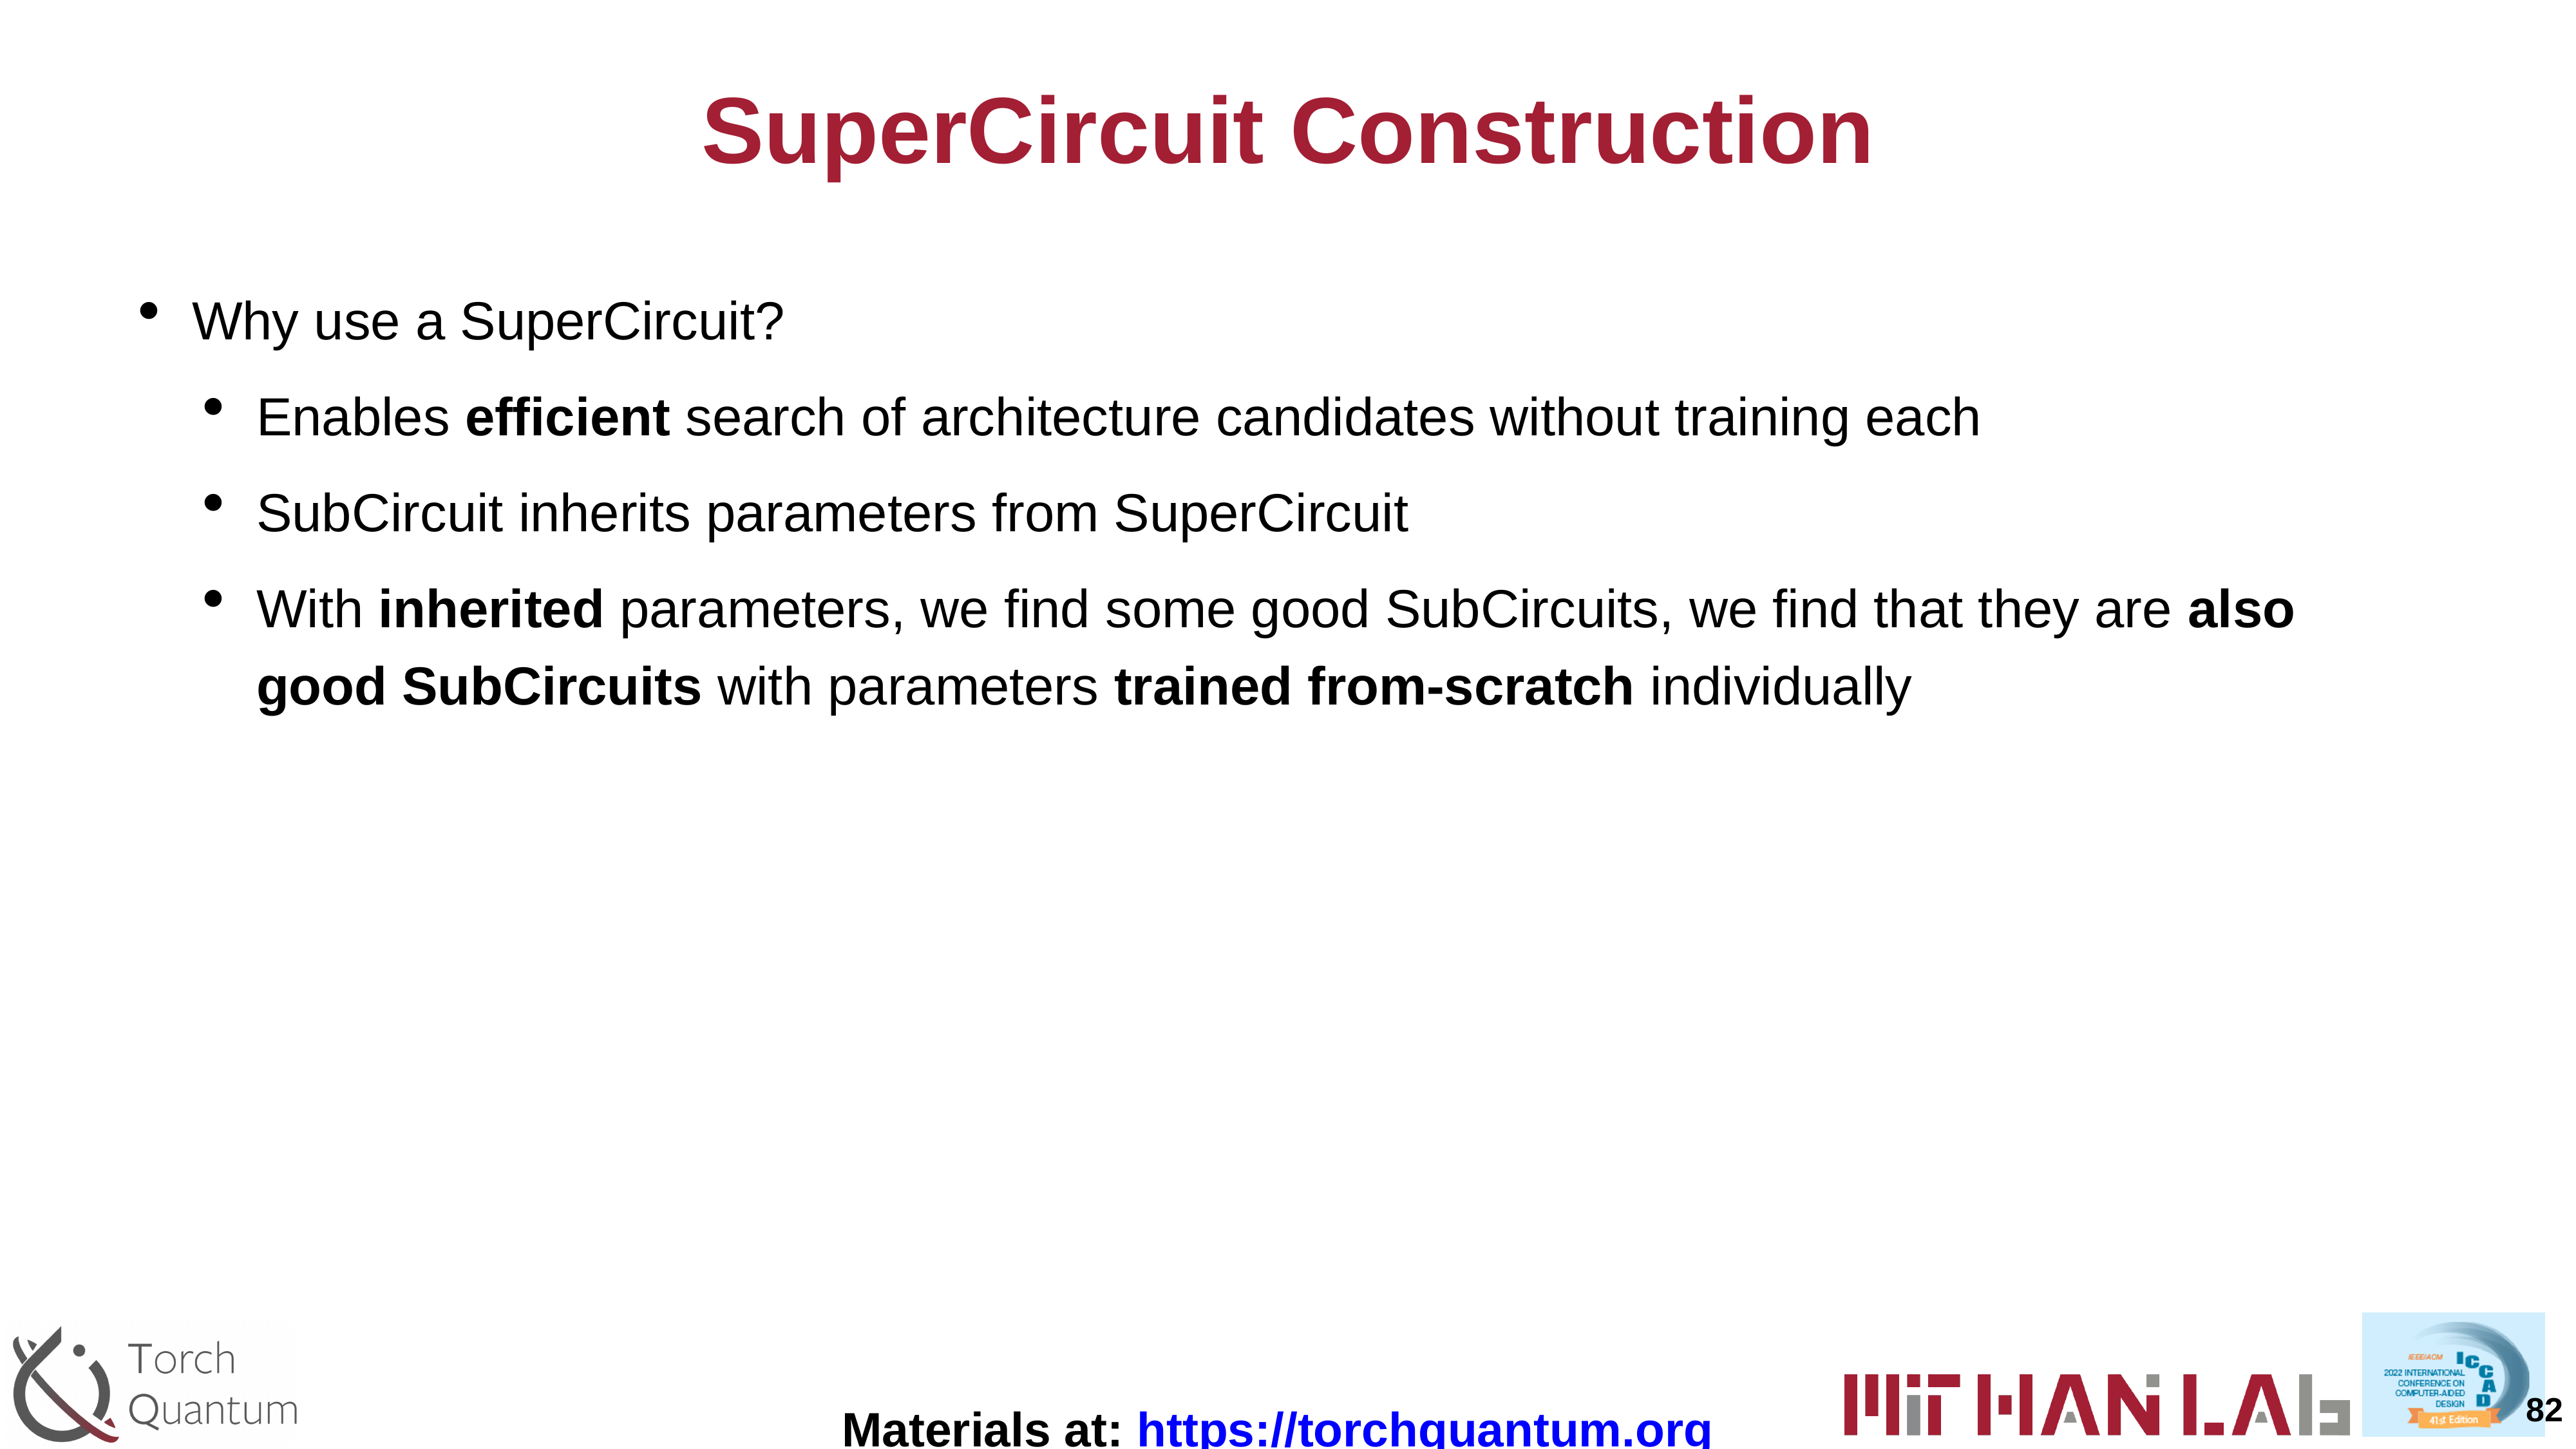

# SuperCircuit Construction
Why use a SuperCircuit?
Enables efficient search of architecture candidates without training each
SubCircuit inherits parameters from SuperCircuit
With inherited parameters, we find some good SubCircuits, we find that they are also good SubCircuits with parameters trained from-scratch individually
82